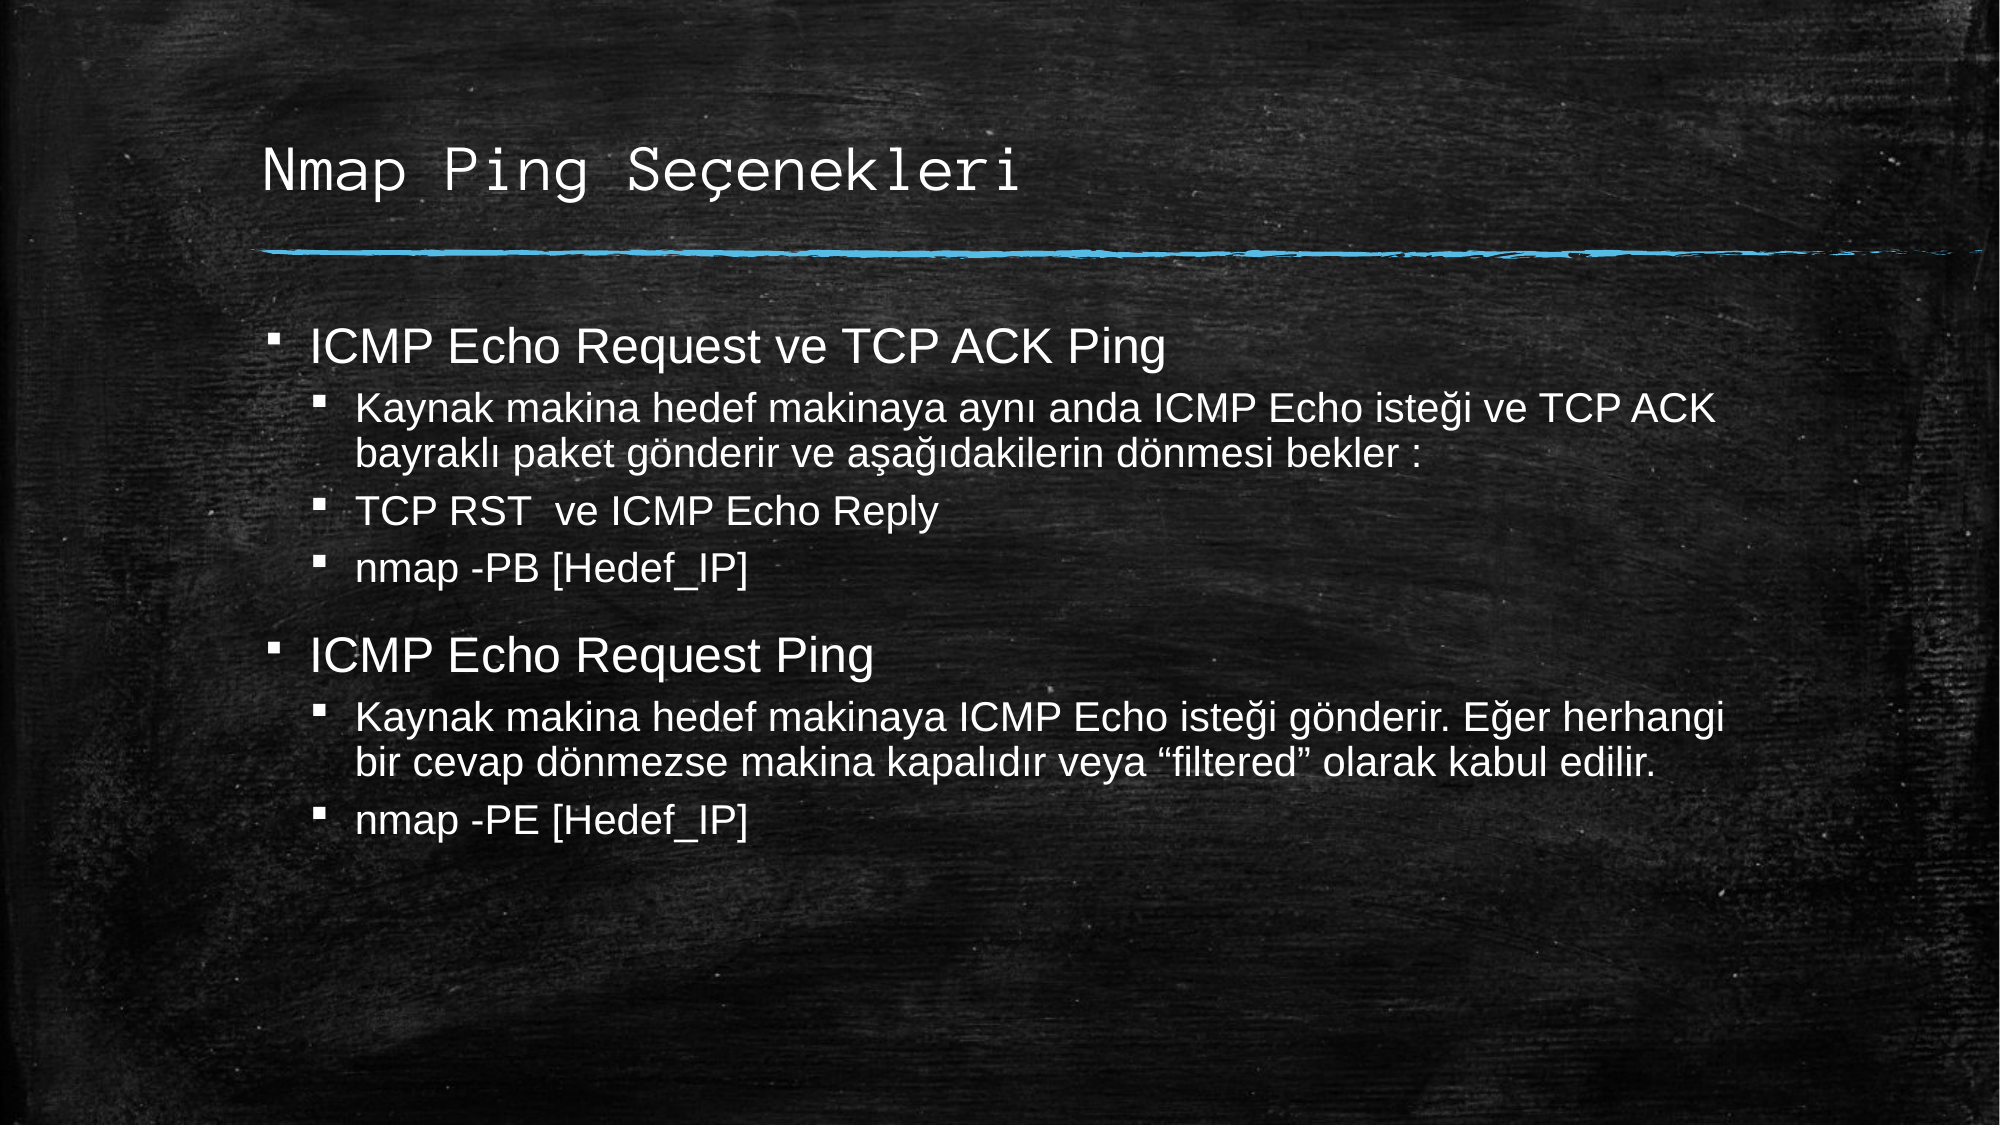

# Nmap Ping Seçenekleri
ICMP Echo Request ve TCP ACK Ping
Kaynak makina hedef makinaya aynı anda ICMP Echo isteği ve TCP ACK bayraklı paket gönderir ve aşağıdakilerin dönmesi bekler :
TCP RST  ve ICMP Echo Reply
nmap -PB [Hedef_IP]
ICMP Echo Request Ping
Kaynak makina hedef makinaya ICMP Echo isteği gönderir. Eğer herhangi bir cevap dönmezse makina kapalıdır veya “filtered” olarak kabul edilir.
nmap -PE [Hedef_IP]